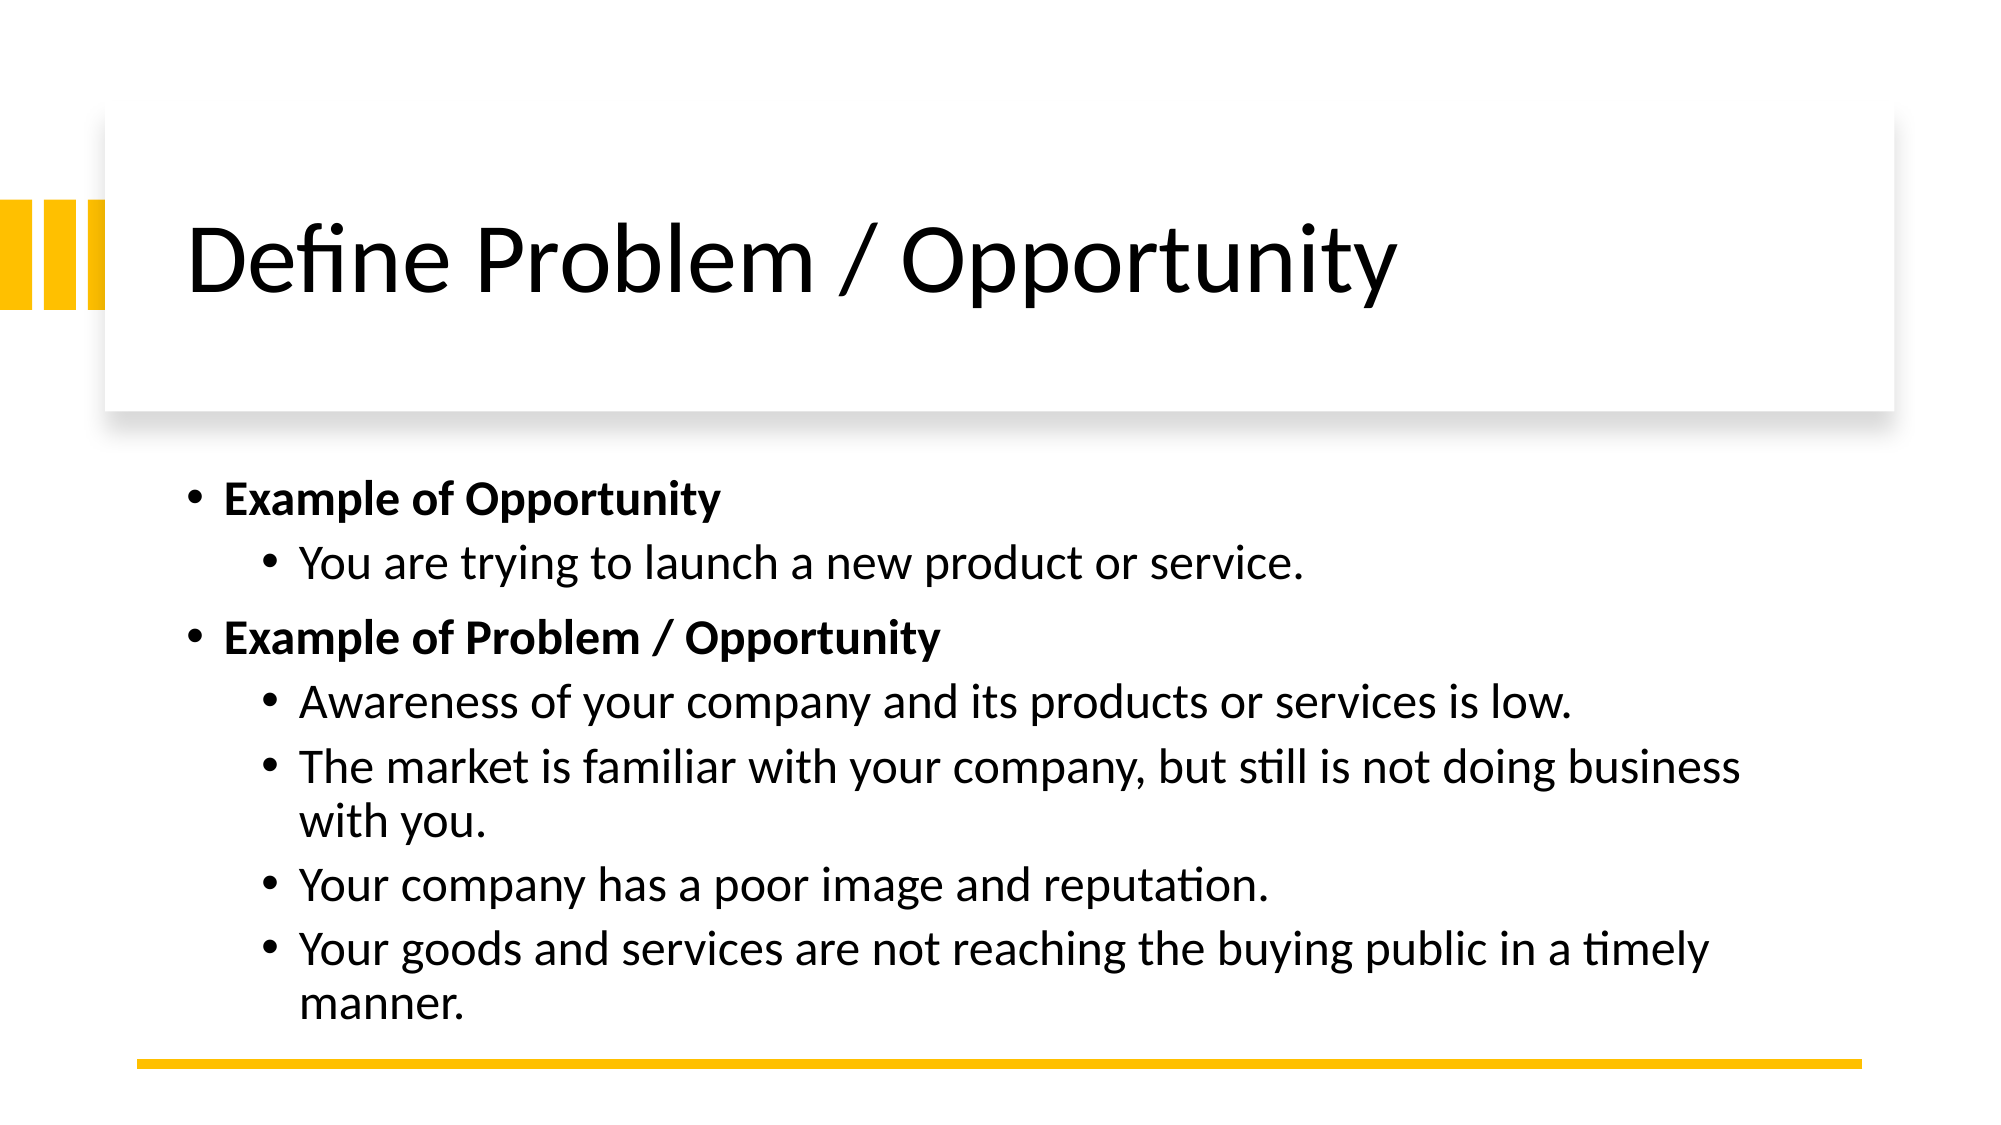

# Define Problem / Opportunity

Example of Opportunity
You are trying to launch a new product or service.
Example of Problem / Opportunity
Awareness of your company and its products or services is low.
The market is familiar with your company, but still is not doing business with you.
Your company has a poor image and reputation.
Your goods and services are not reaching the buying public in a timely manner.